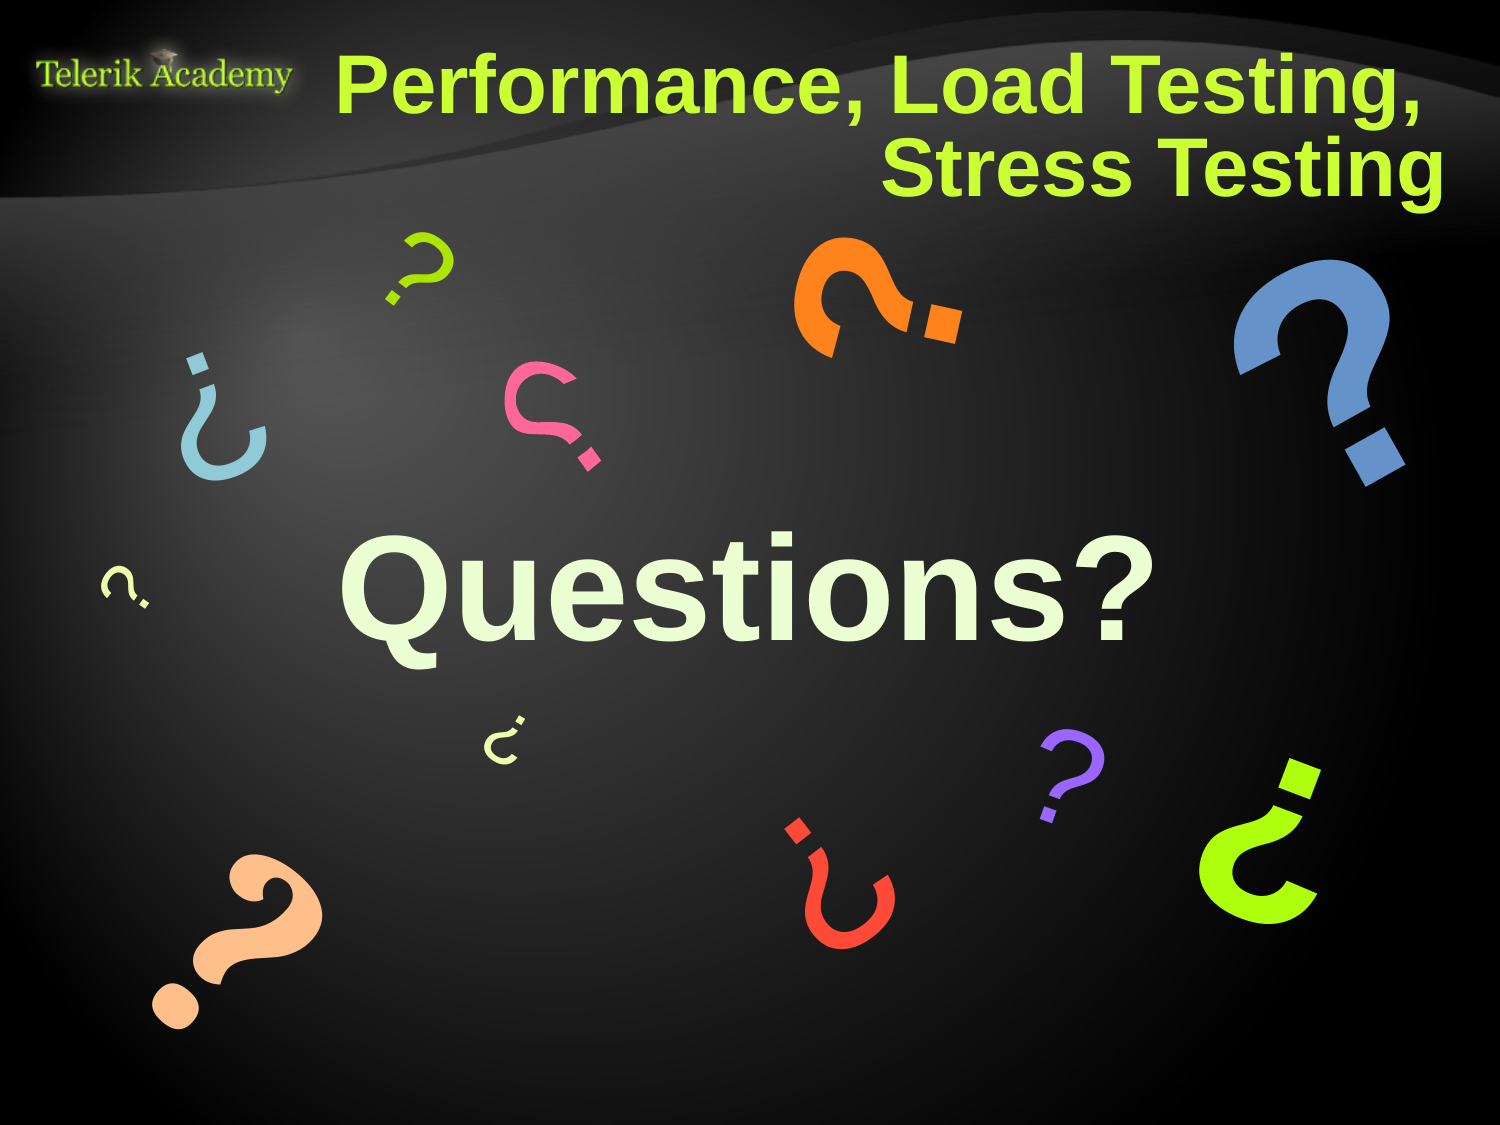

# Performance, Load Testing, Stress Testing
?
?
?
?
?
Questions?
?
?
?
?
?
?